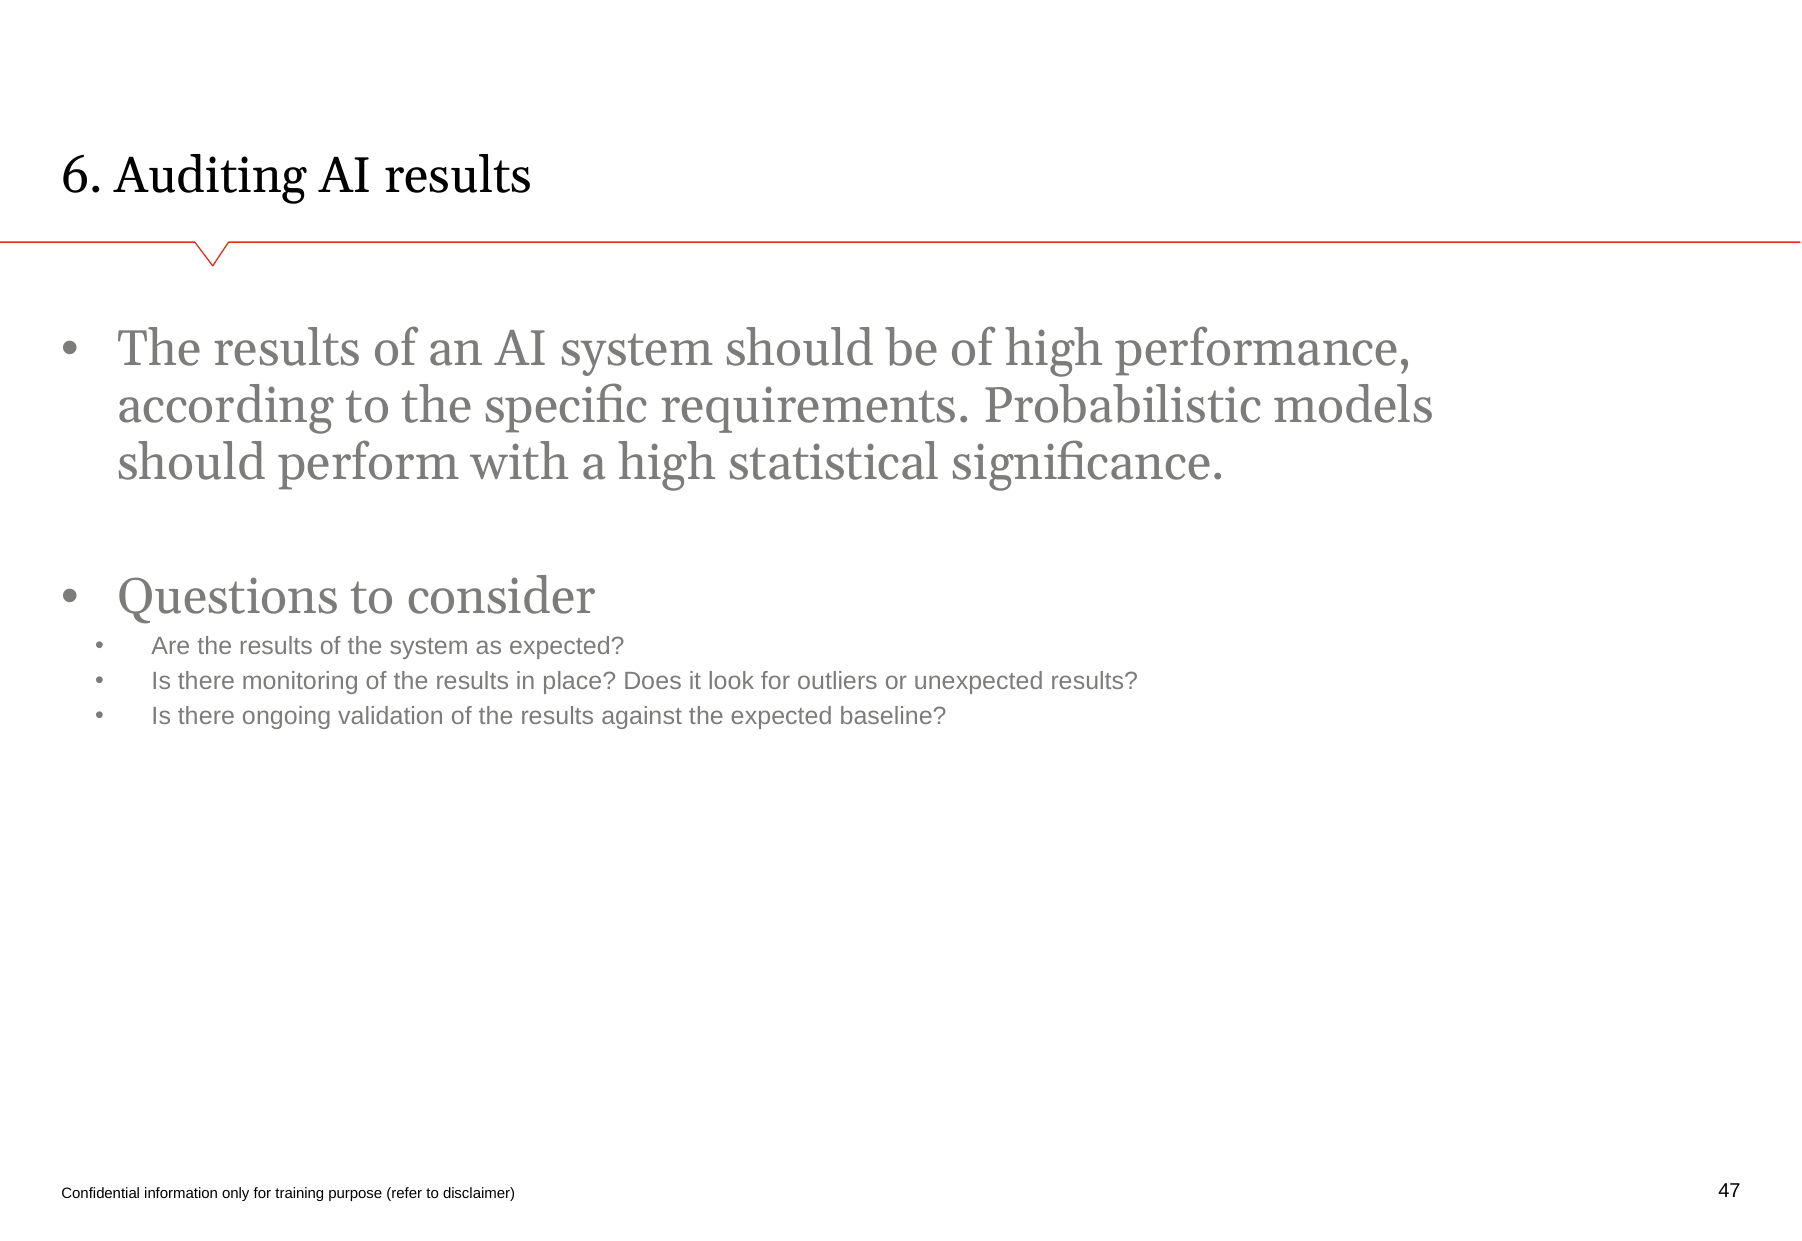

# 6. Auditing AI results
The results of an AI system should be of high performance, according to the specific requirements. Probabilistic models should perform with a high statistical significance.

Questions to consider
Are the results of the system as expected?
Is there monitoring of the results in place? Does it look for outliers or unexpected results?
Is there ongoing validation of the results against the expected baseline?
47